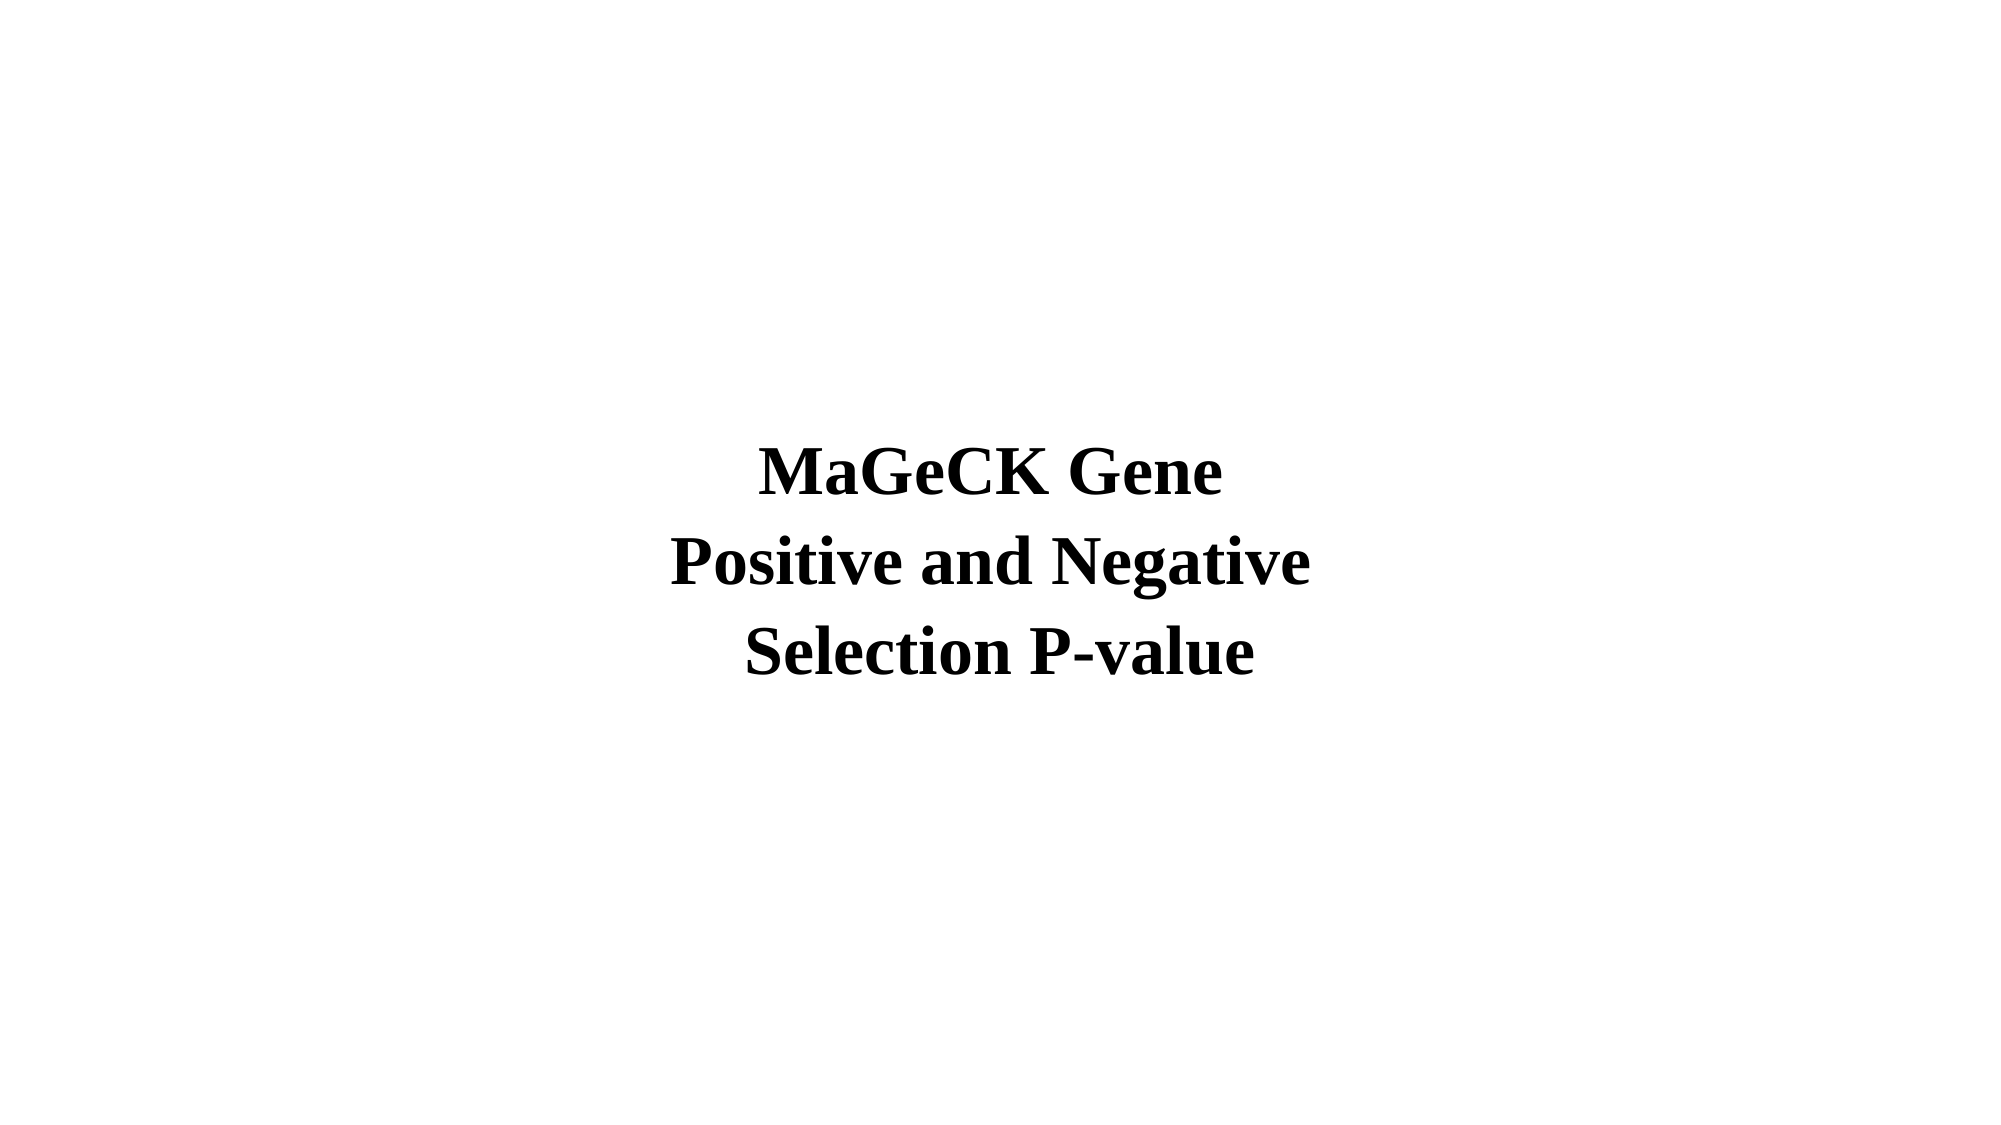

MaGeCK Gene
Positive and Negative
Selection P-value